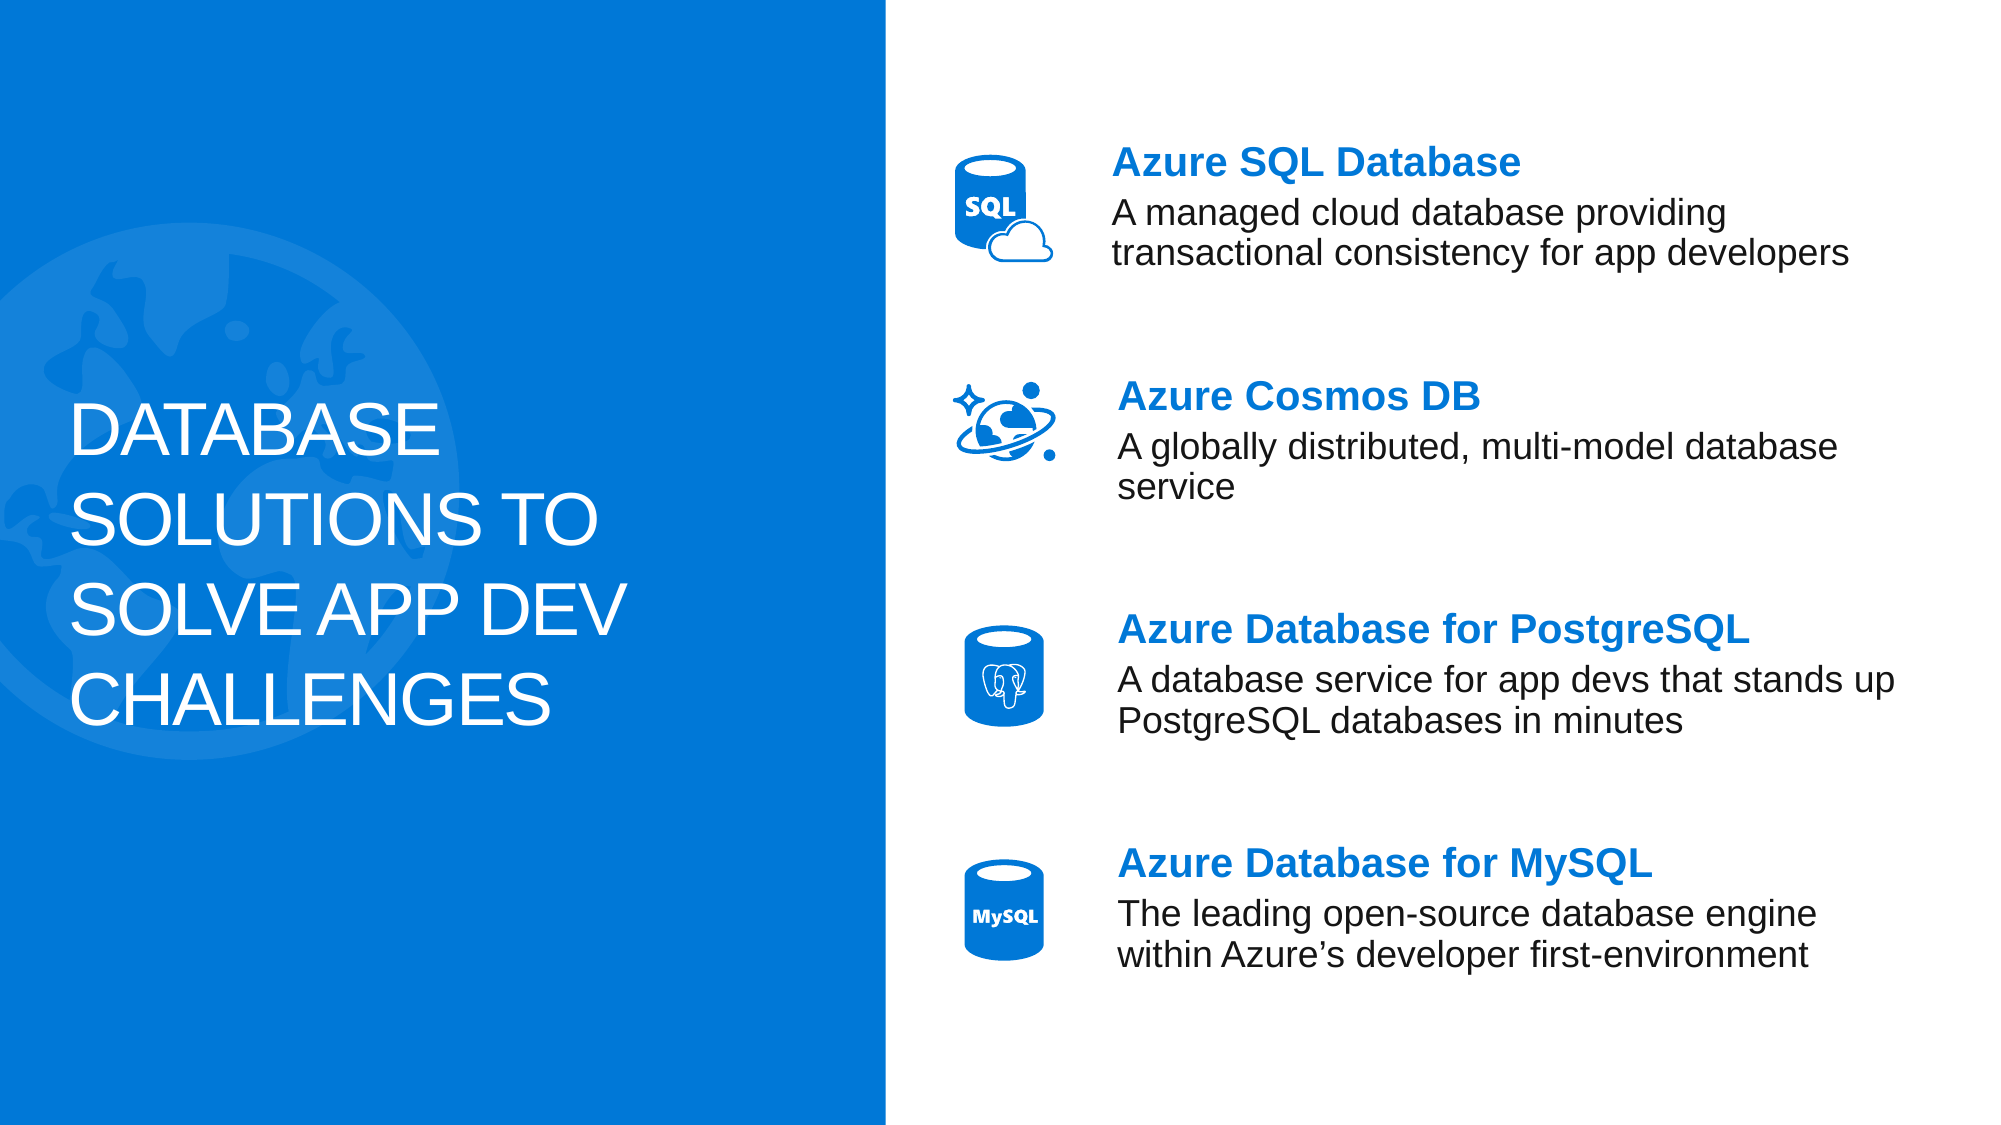

Azure SQL Database
A managed cloud database providing transactional consistency for app developers

Azure Cosmos DB
A globally distributed, multi-model database service
# Database solutions to solve app dev challenges

Azure Database for PostgreSQL
A database service for app devs that stands up PostgreSQL databases in minutes

Azure Database for MySQL
The leading open-source database engine within Azure’s developer first-environment